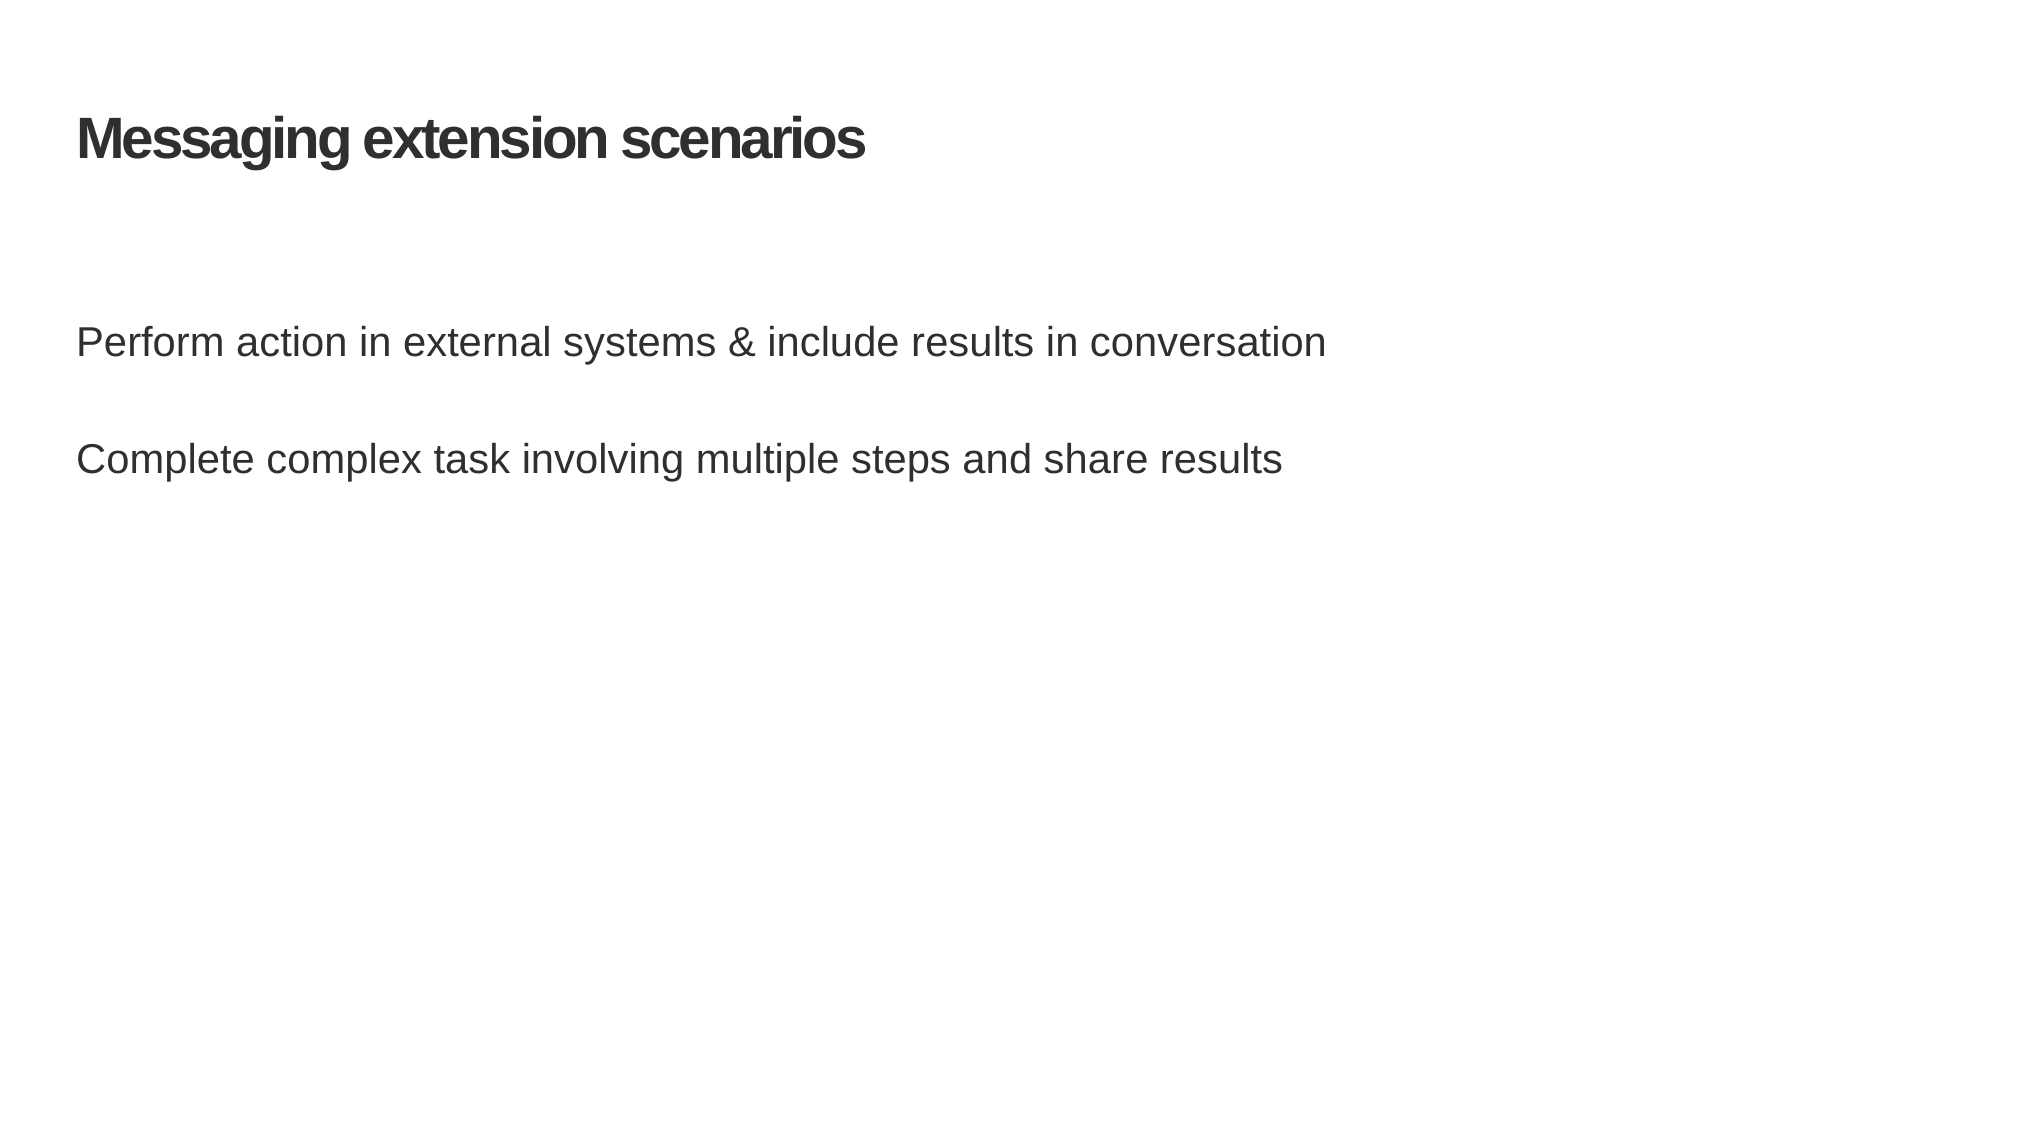

# Messaging extension scenarios
Perform action in external systems & include results in conversation

Complete complex task involving multiple steps and share results